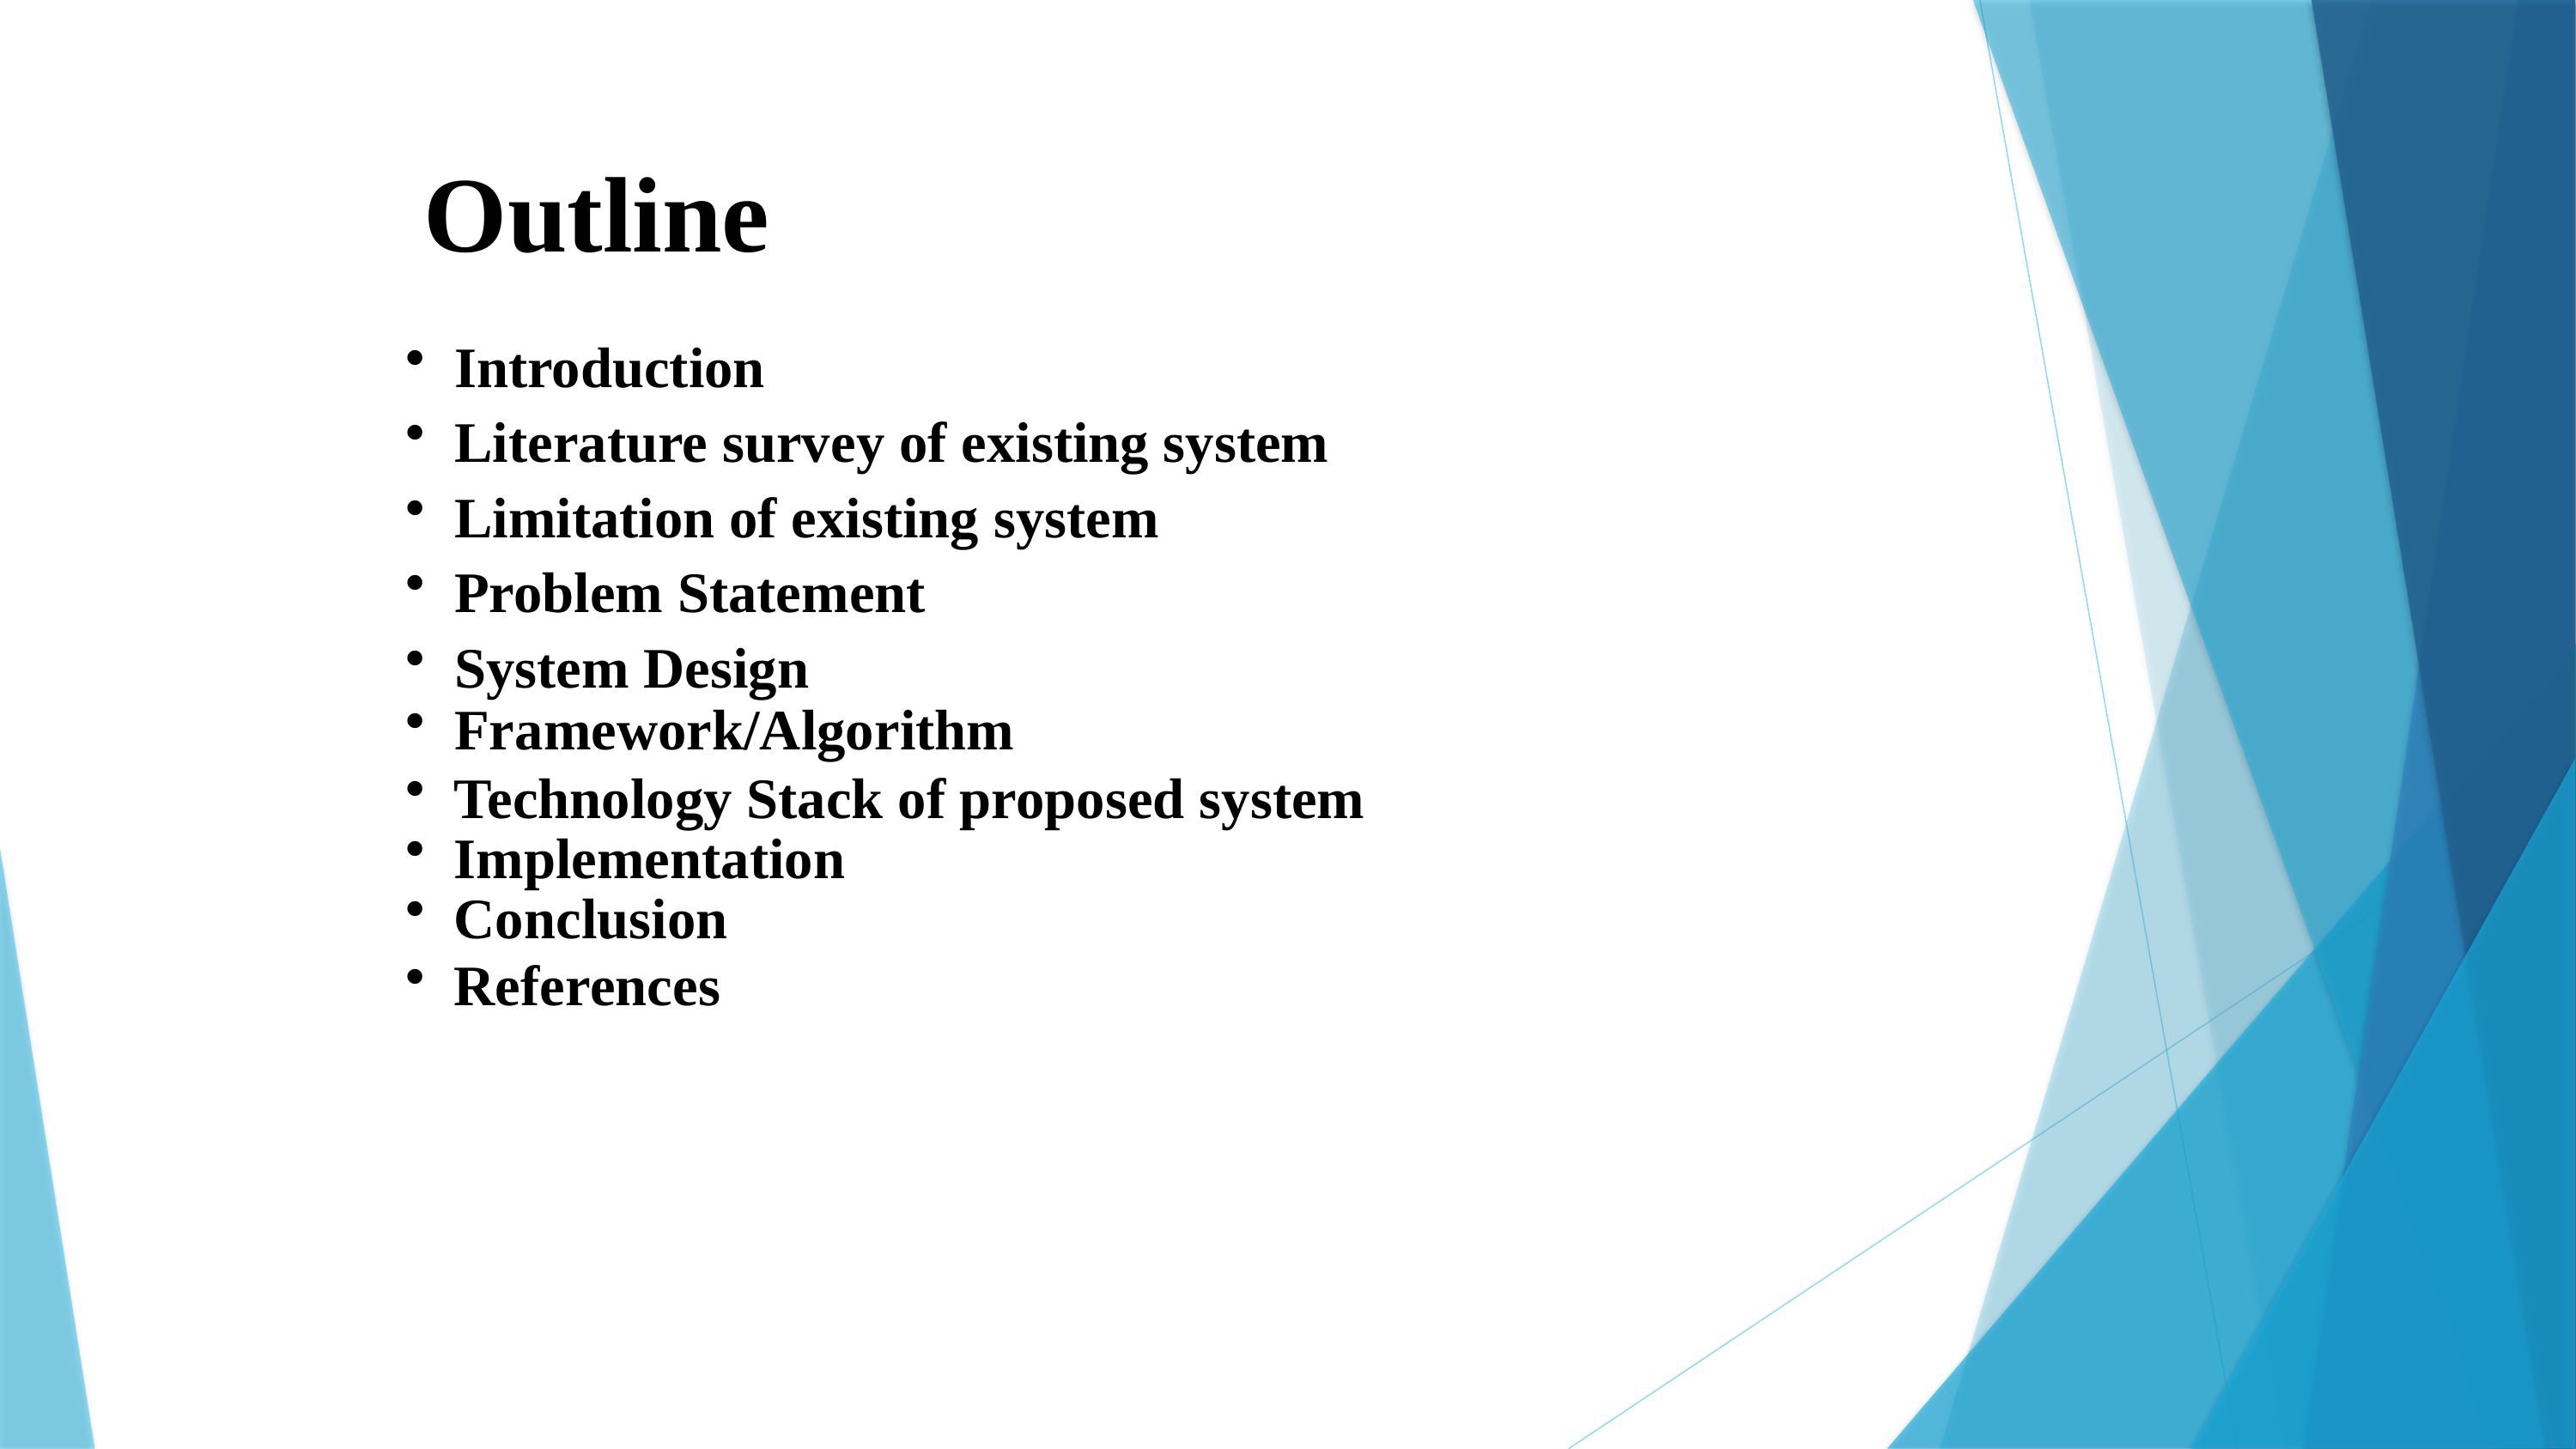

Outline

Introduction
Literature survey of existing system
Limitation of existing system
Problem Statement
System Design
Framework/Algorithm

Technology Stack of proposed system

Details of Database/Input to the System
Implementation

Details of Database/Input to the System
Implementation

Implementation
Conclusion
References